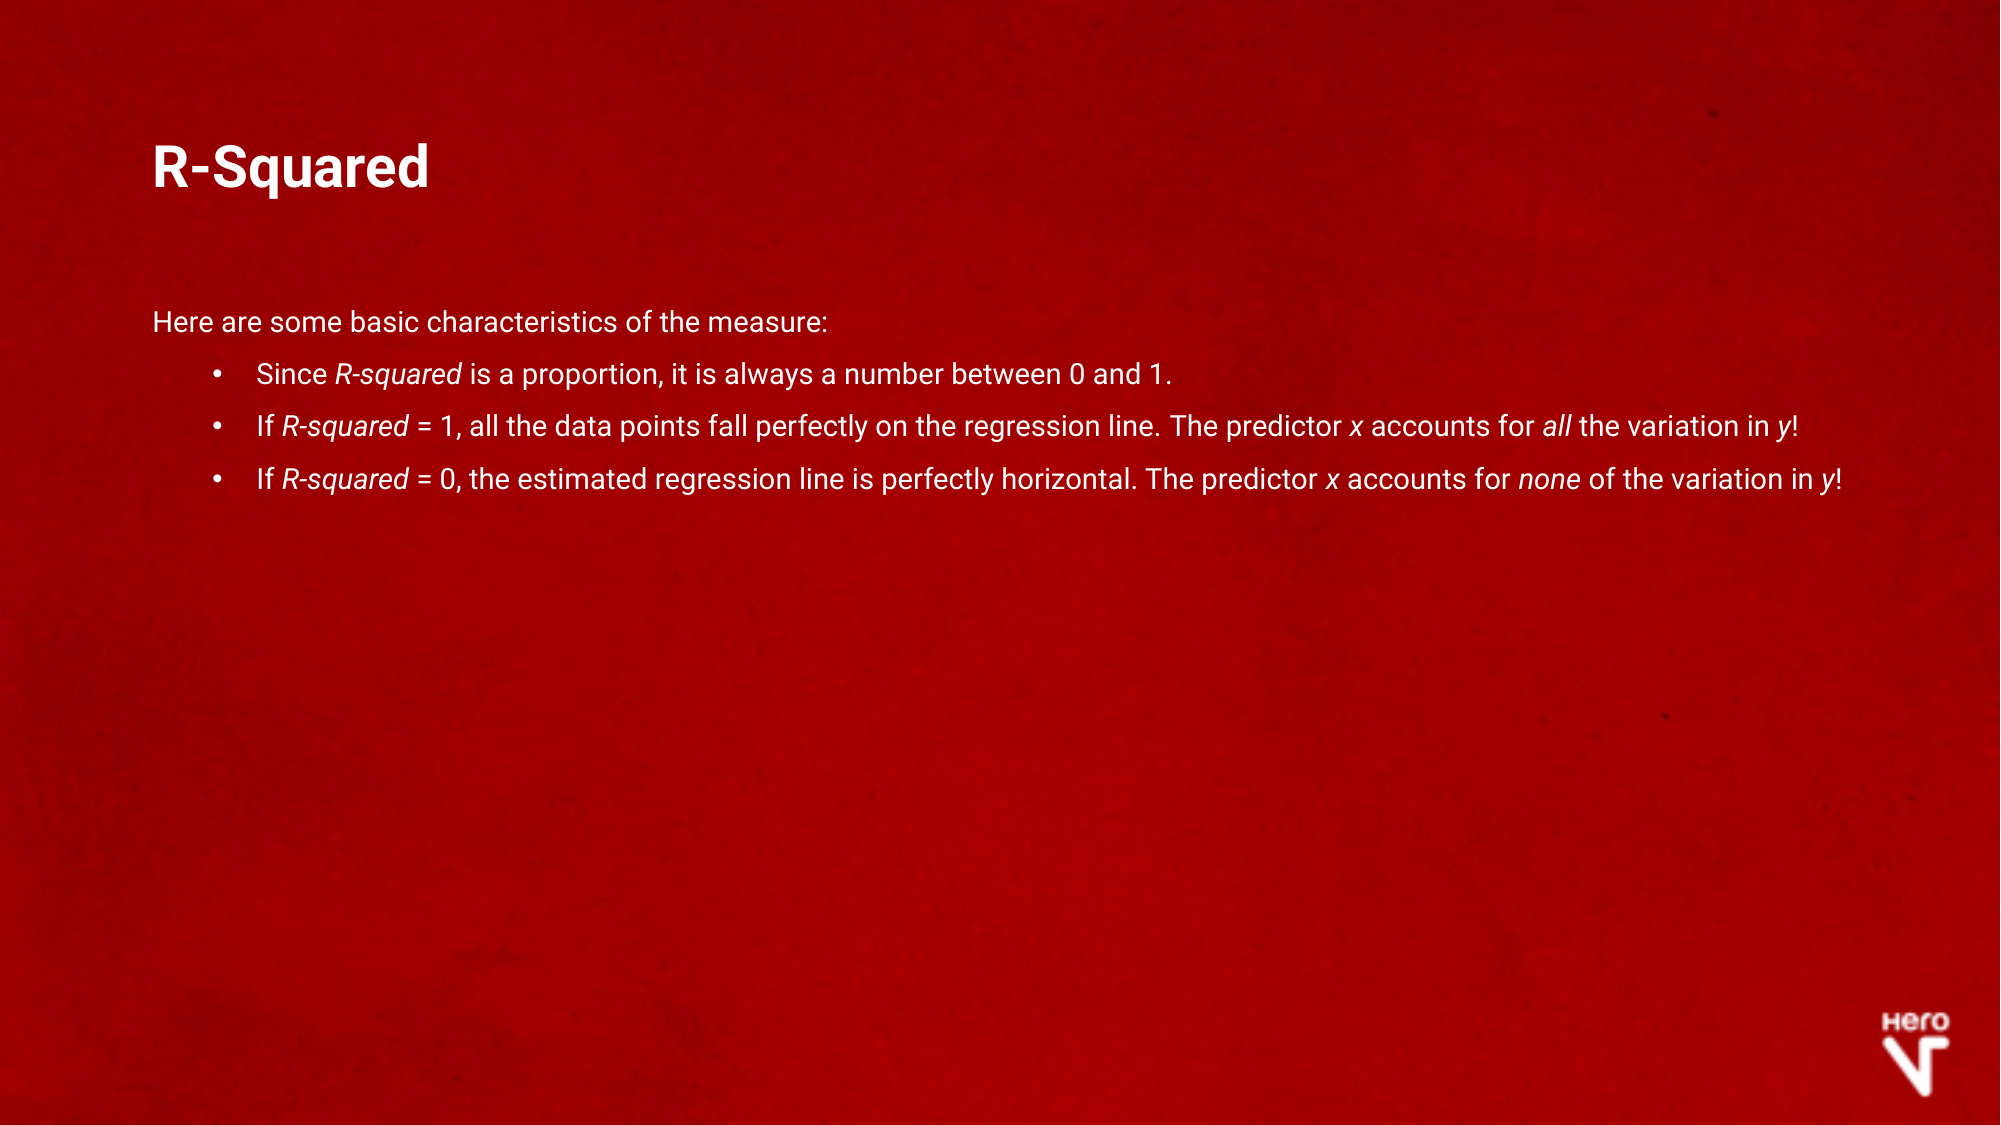

# R-Squared
Here are some basic characteristics of the measure:
Since R-squared is a proportion, it is always a number between 0 and 1.
If R-squared = 1, all the data points fall perfectly on the regression line. The predictor x accounts for all the variation in y!
If R-squared = 0, the estimated regression line is perfectly horizontal. The predictor x accounts for none of the variation in y!